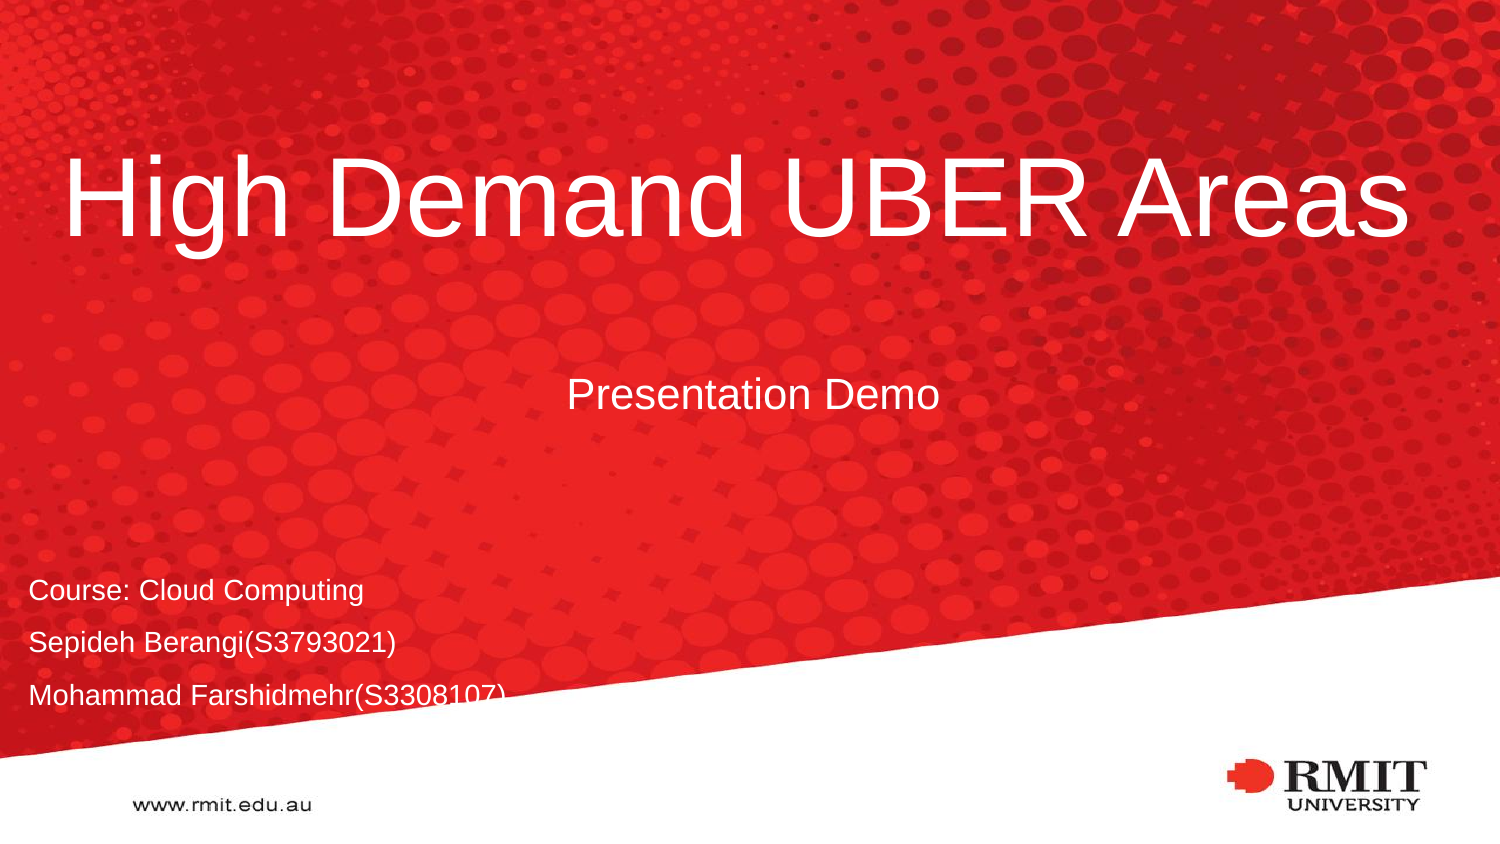

# High Demand UBER Areas

Presentation Demo
Course: Cloud Computing
Sepideh Berangi(S3793021)
Mohammad Farshidmehr(S3308107)